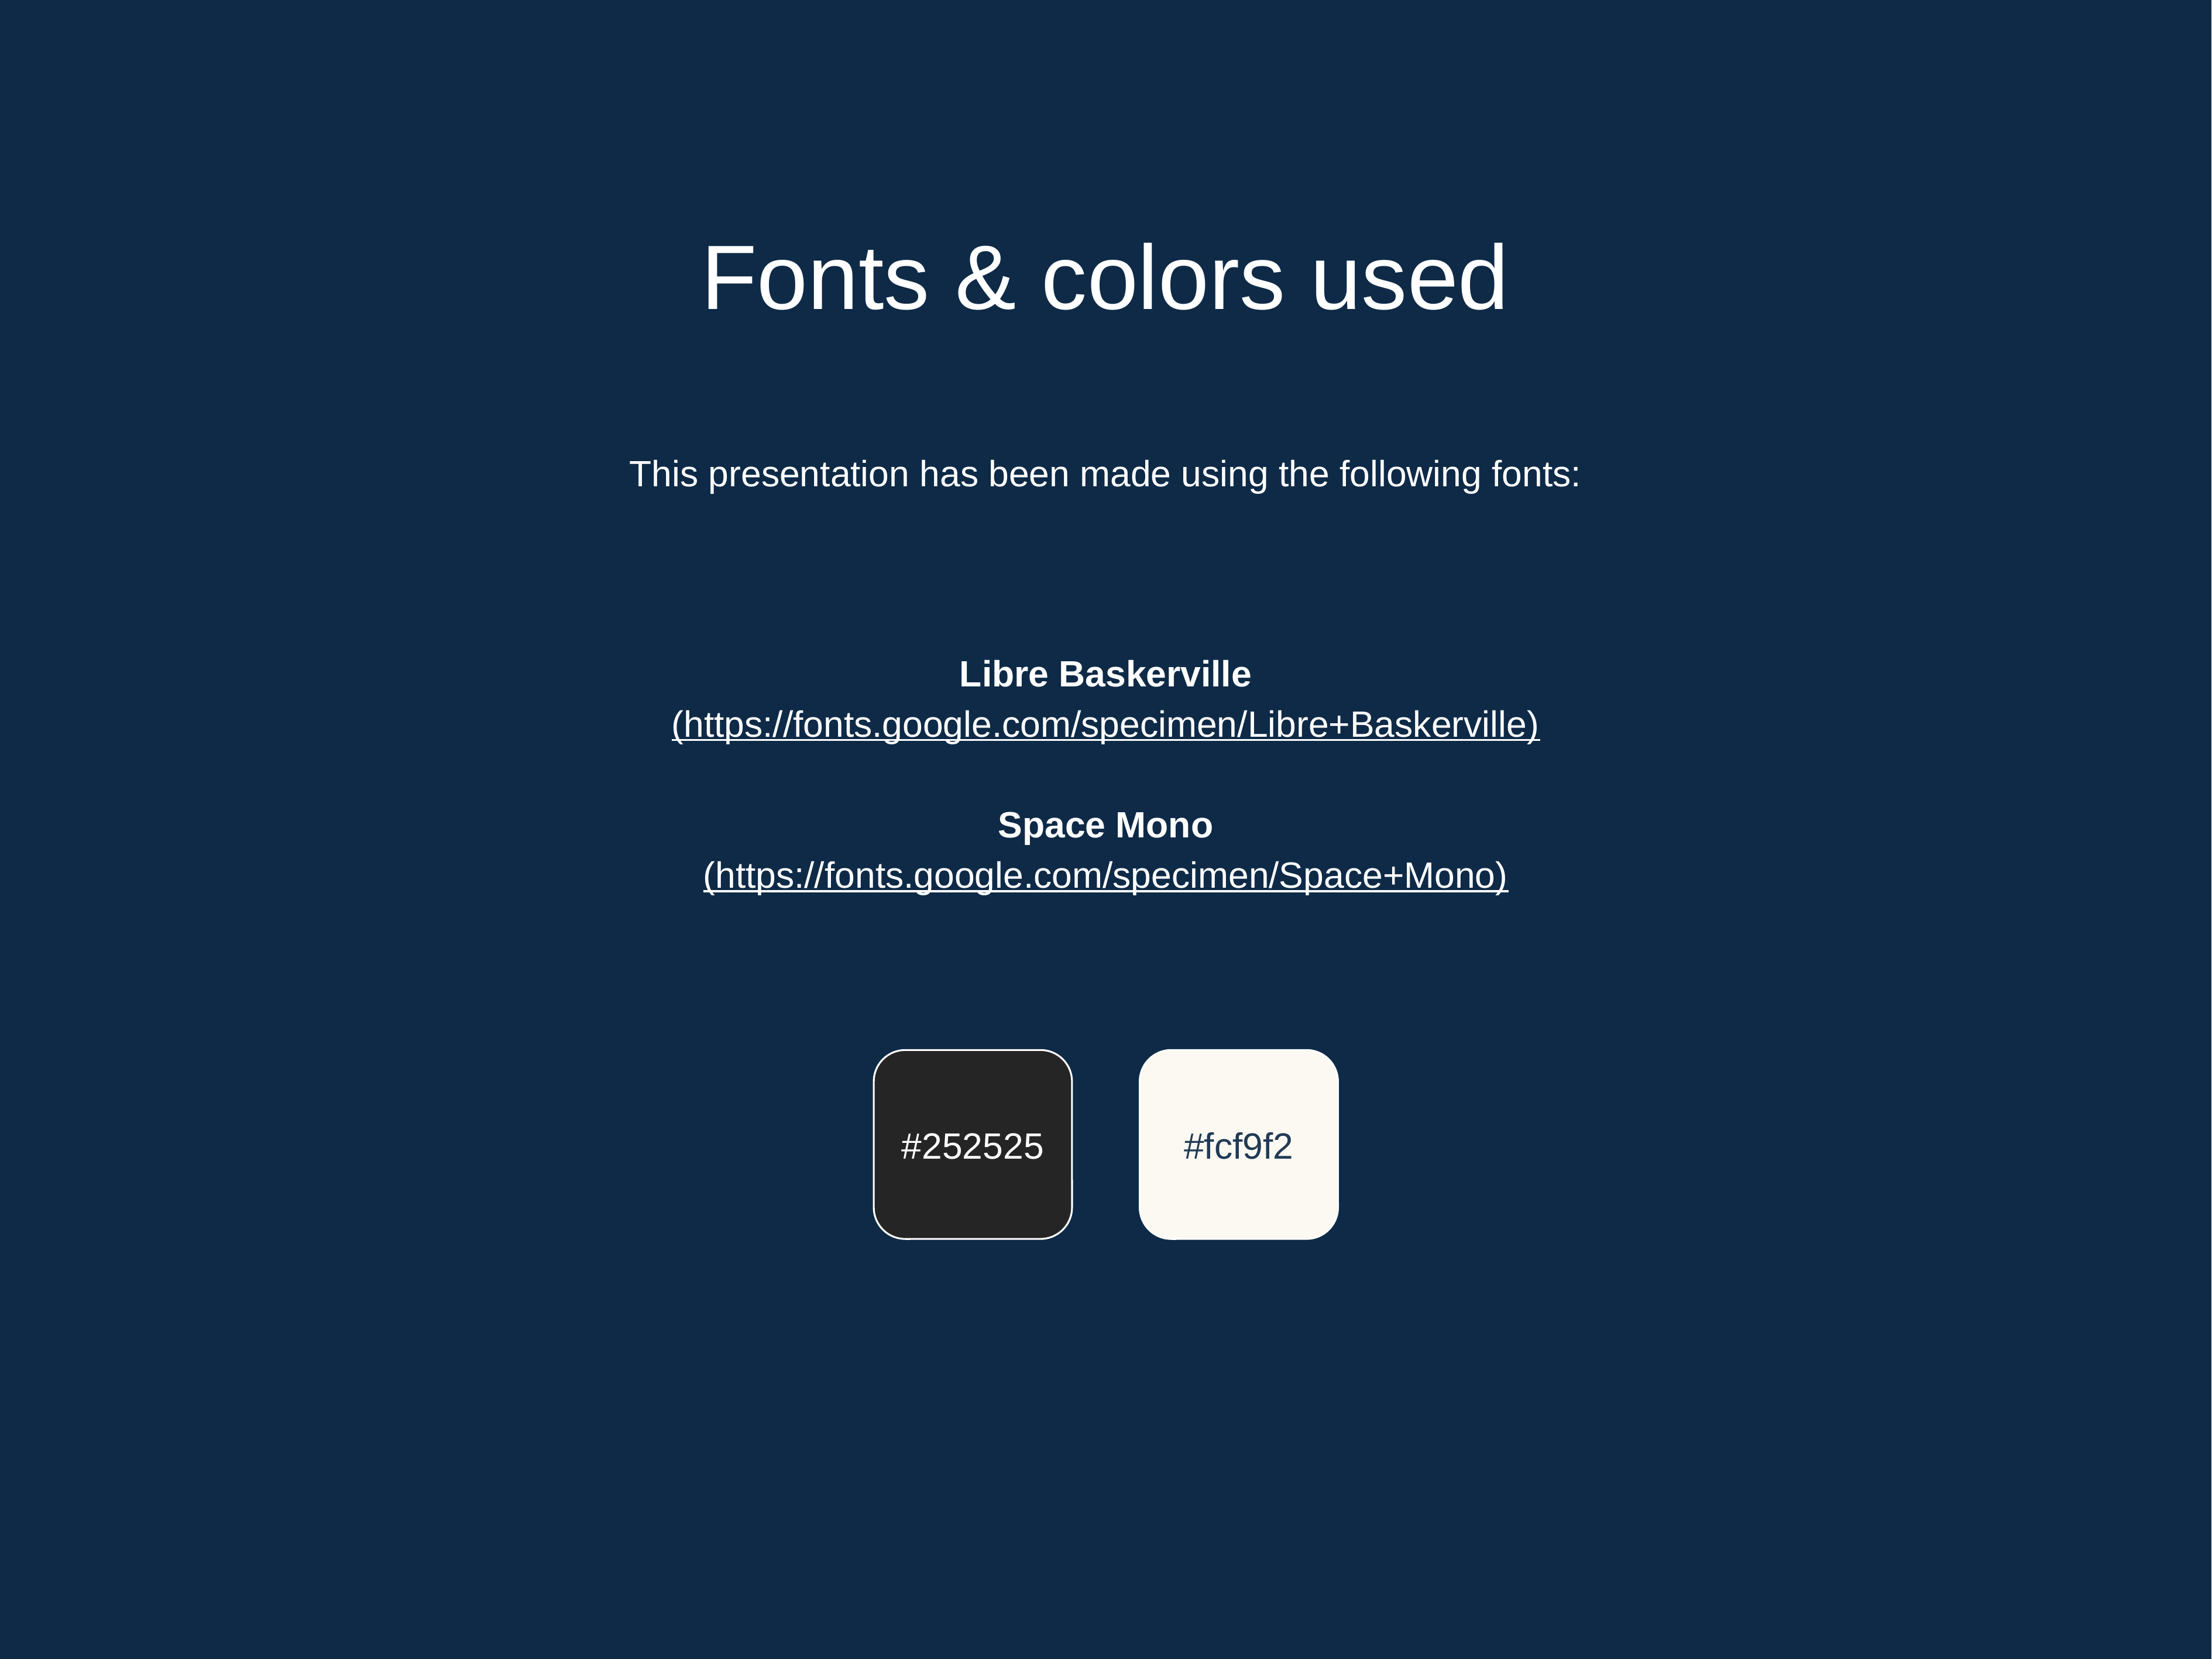

Fonts & colors used
This presentation has been made using the following fonts:
Libre Baskerville
(https://fonts.google.com/specimen/Libre+Baskerville)

Space Mono
(https://fonts.google.com/specimen/Space+Mono)

#252525
#fcf9f2